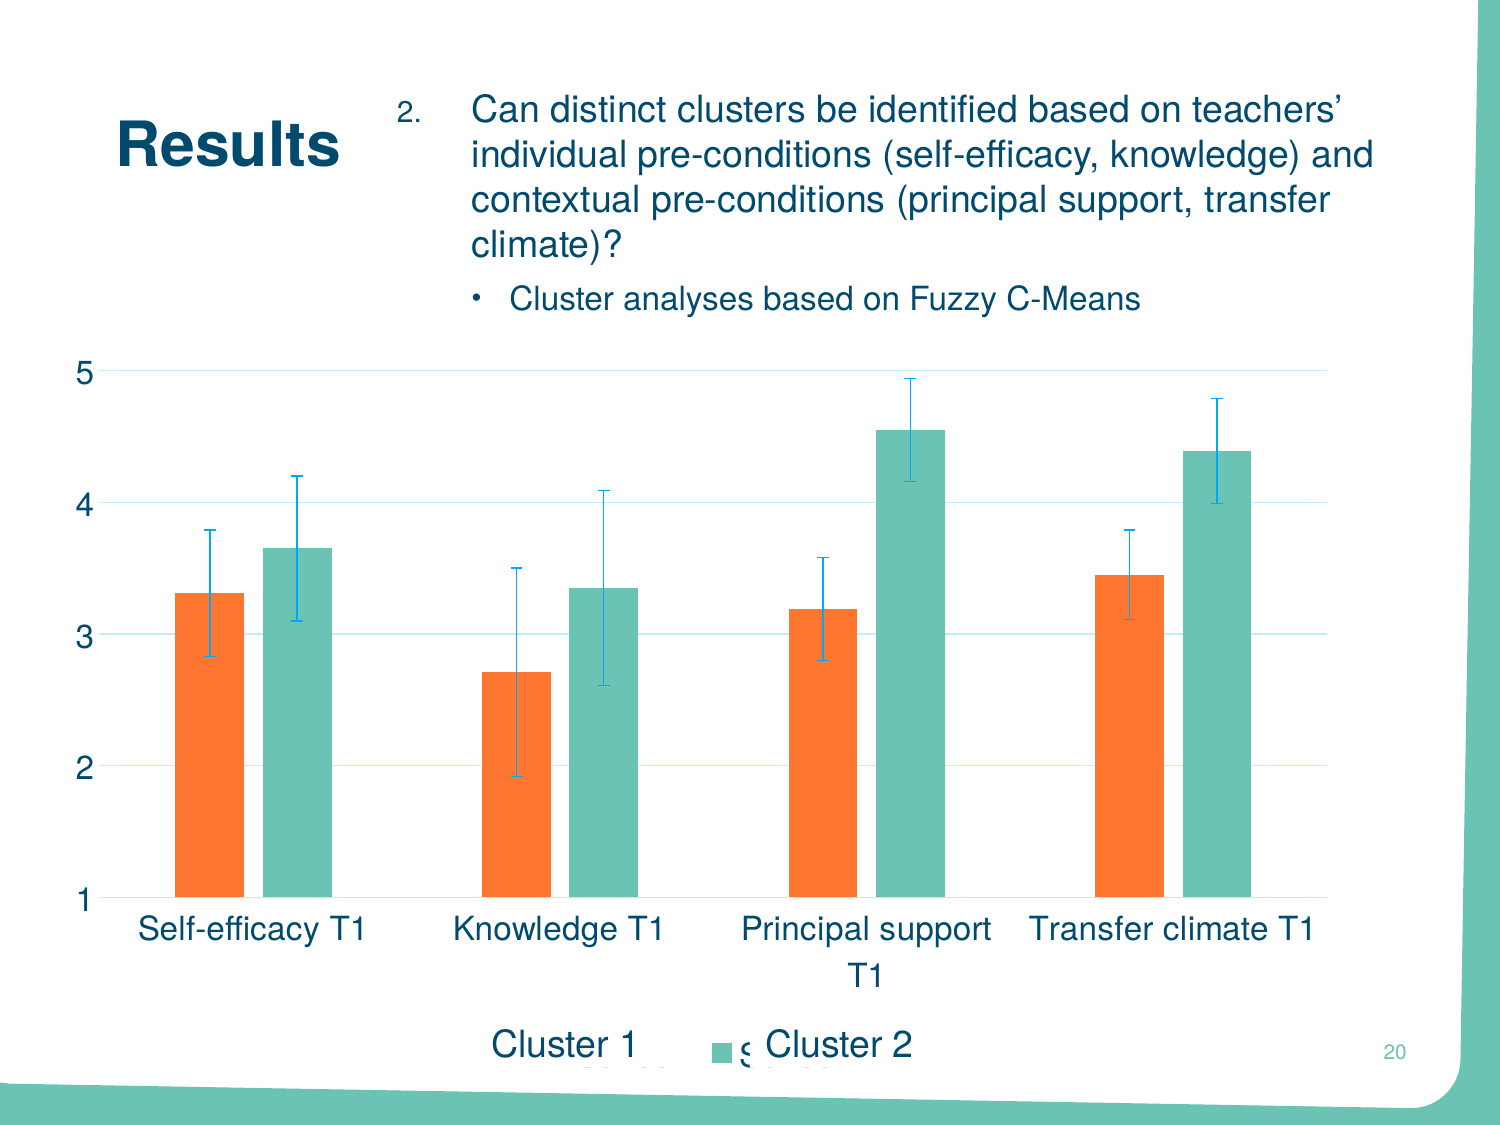

# Results
Can distinct clusters be identified based on teachers’ individual pre-conditions (self-efficacy, knowledge) and contextual pre-conditions (principal support, transfer climate)?
Cluster analyses based on Fuzzy C-Means

### Chart

| Category |  |  |
|---|---|---|
| Self-efficacy T1 | 3.31 | 3.65 |
| Knowledge T1 | 2.71 | 3.35 |
| Principal support T1 | 3.19 | 4.55 |
| Transfer climate T1 | 3.45 | 4.39 |
Cluster 1
Cluster 2
20